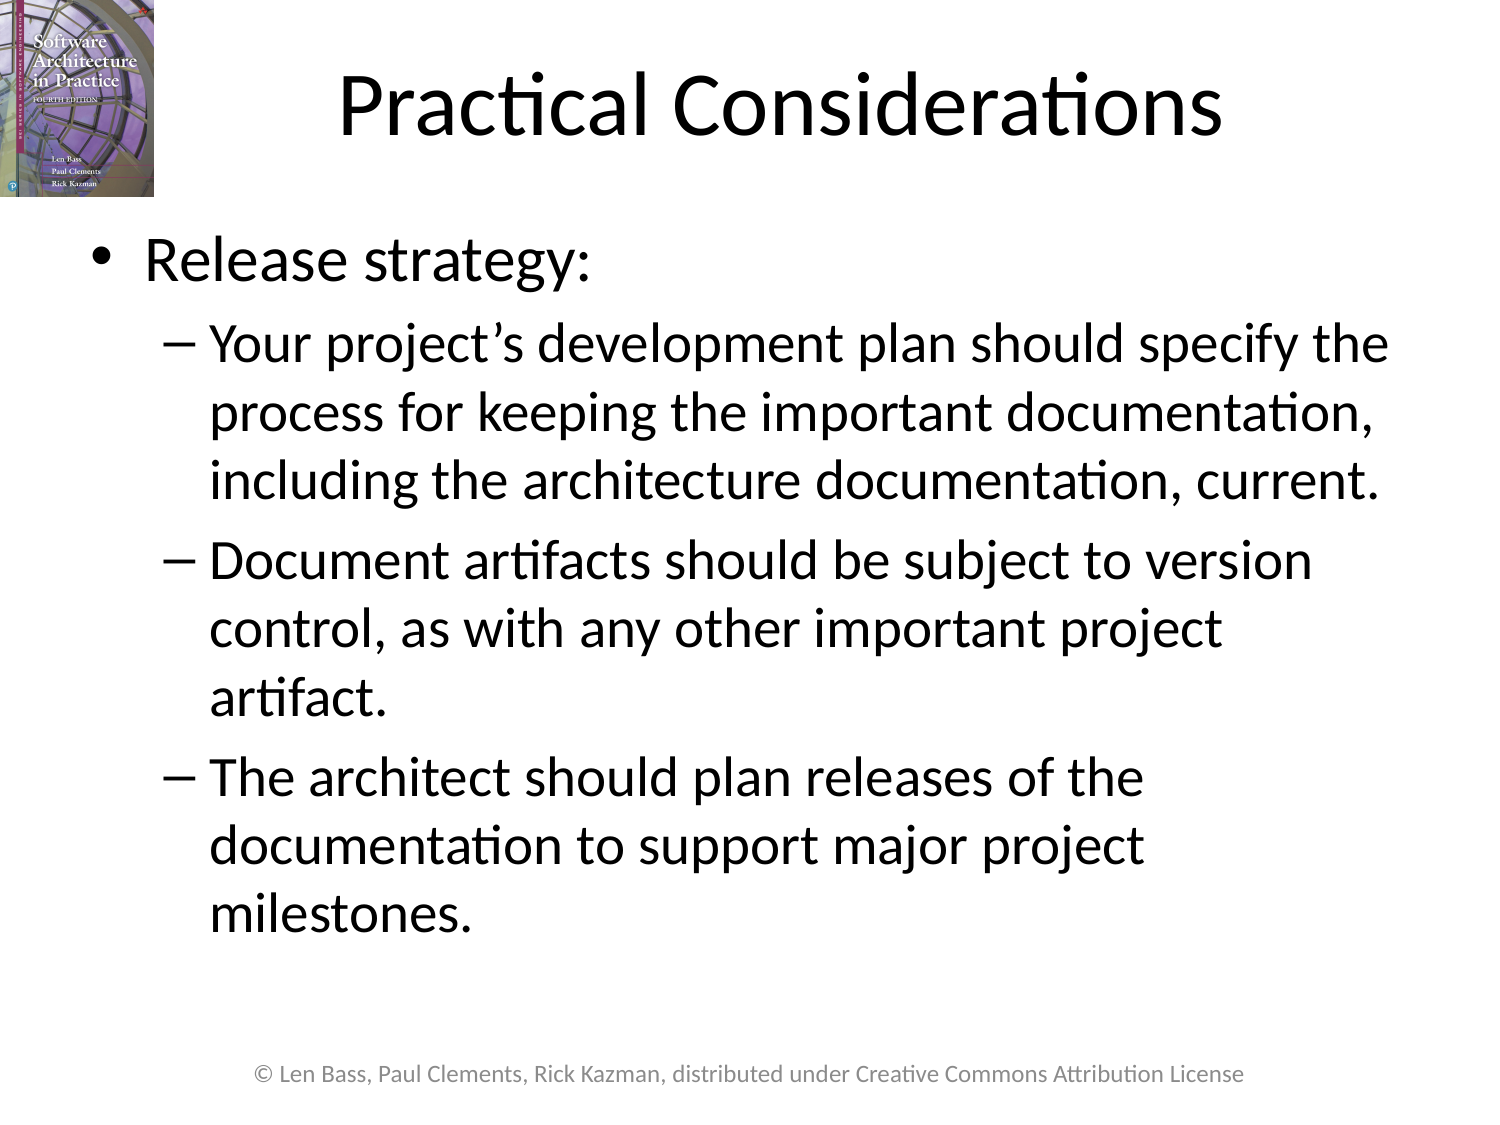

# Practical Considerations
Release strategy:
Your project’s development plan should specify the process for keeping the important documentation, including the architecture documentation, current.
Document artifacts should be subject to version control, as with any other important project artifact.
The architect should plan releases of the documentation to support major project milestones.
© Len Bass, Paul Clements, Rick Kazman, distributed under Creative Commons Attribution License